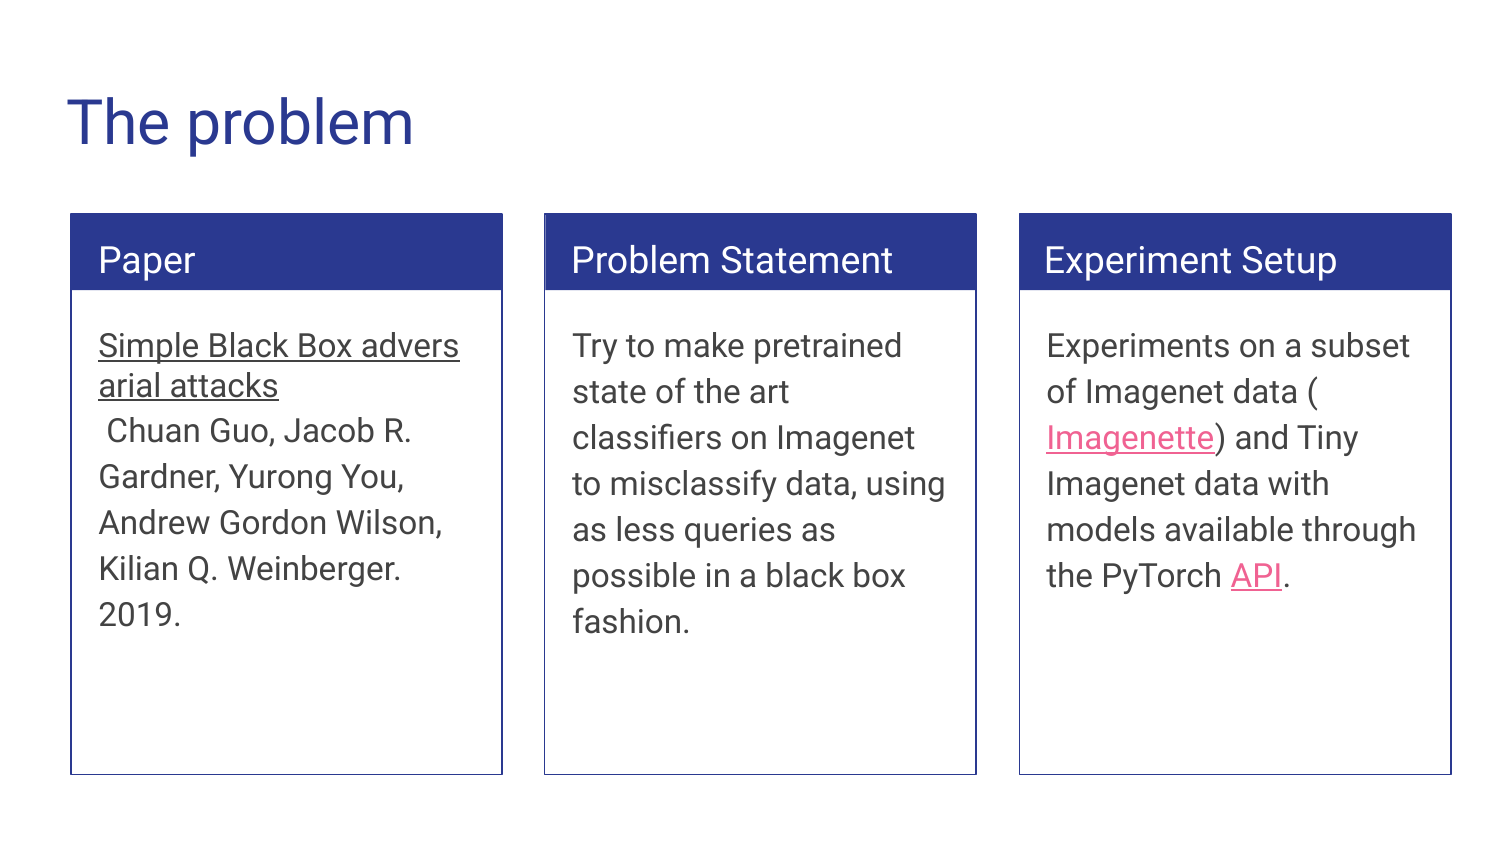

# The problem

Paper

Problem Statement

Experiment Setup
Simple Black Box adversarial attacks Chuan Guo, Jacob R. Gardner, Yurong You, Andrew Gordon Wilson, Kilian Q. Weinberger. 2019.
Try to make pretrained state of the art classifiers on Imagenet to misclassify data, using as less queries as possible in a black box fashion.
Experiments on a subset of Imagenet data (Imagenette) and Tiny Imagenet data with models available through the PyTorch API.